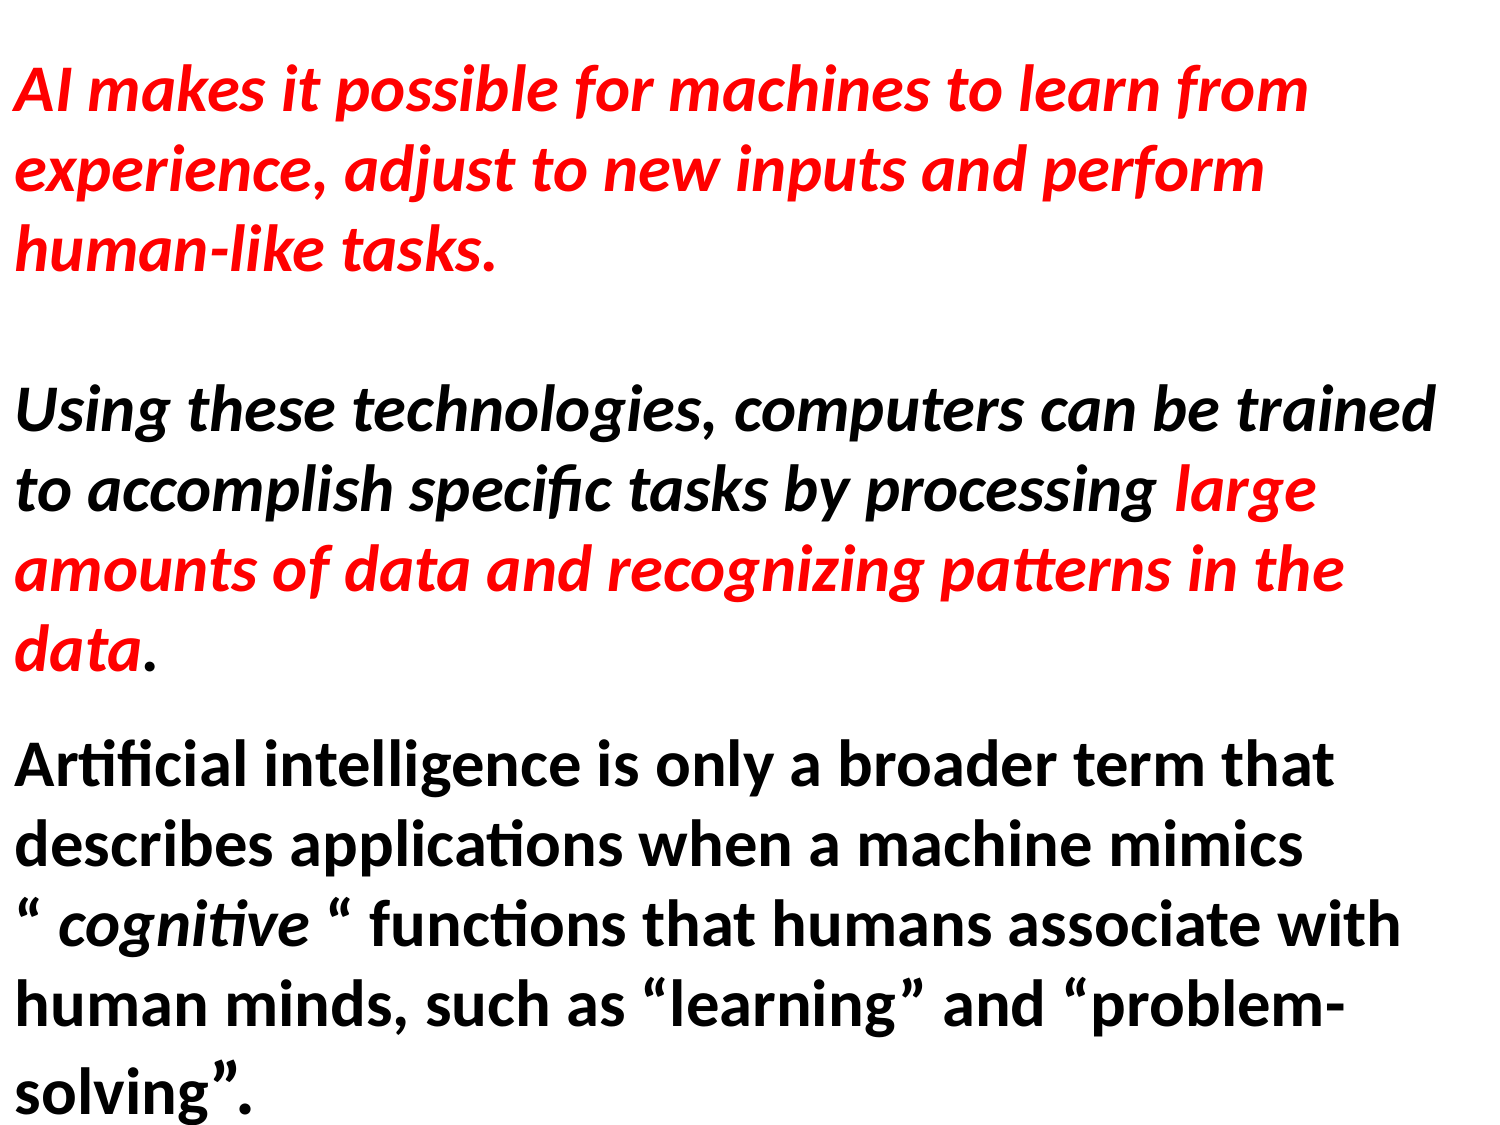

AI makes it possible for machines to learn from experience, adjust to new inputs and perform human-like tasks.

Using these technologies, computers can be trained to accomplish specific tasks by processing large amounts of data and recognizing patterns in the data.
Artificial intelligence is only a broader term that describes applications when a machine mimics “ cognitive “ functions that humans associate with human minds, such as “learning” and “problem-solving”.